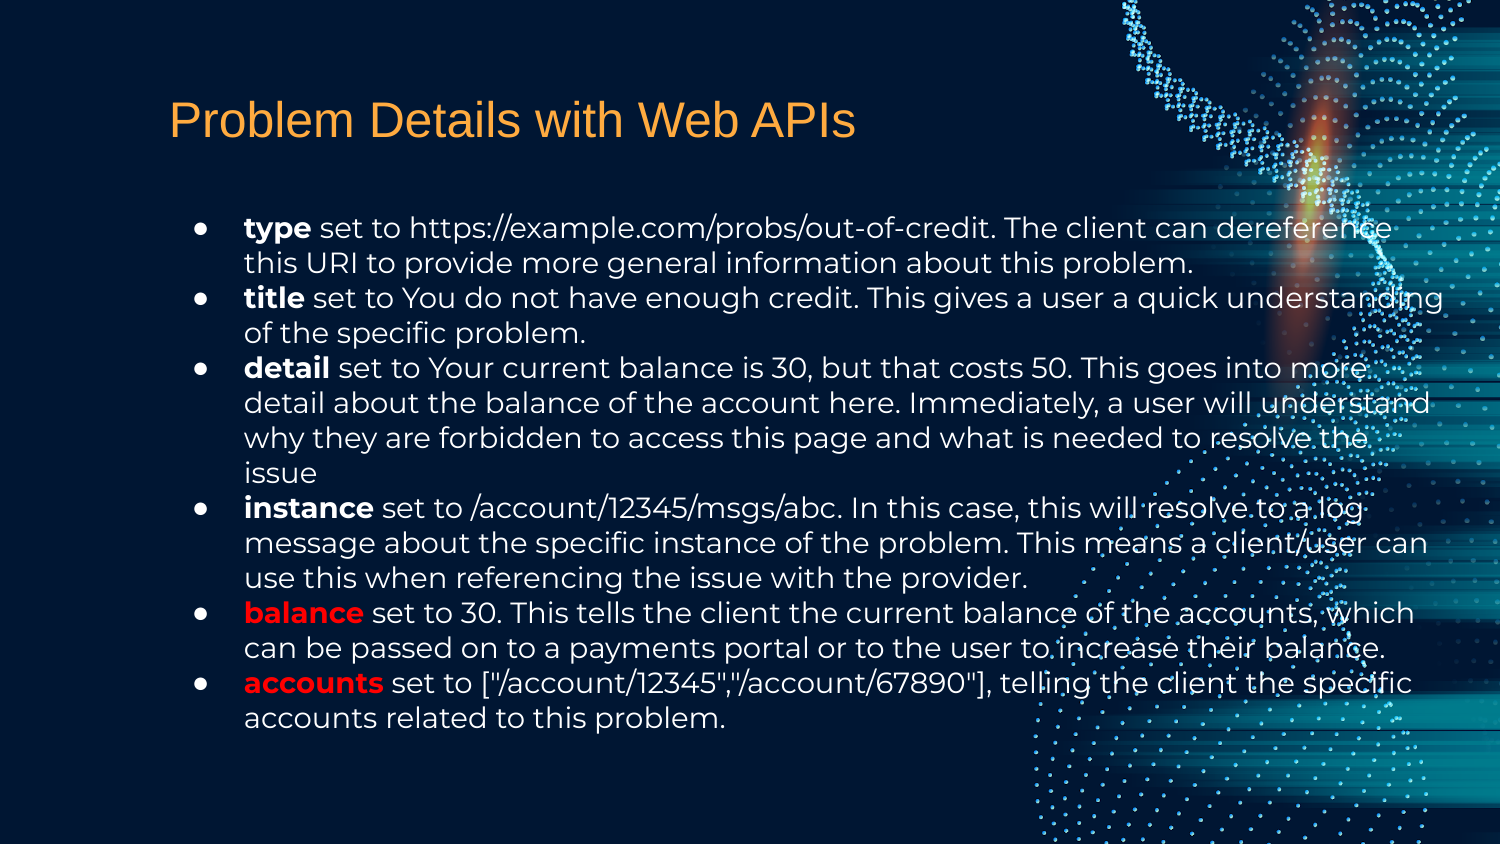

# Problem Details with Web APIs
type set to https://example.com/probs/out-of-credit. The client can dereference this URI to provide more general information about this problem.
title set to You do not have enough credit. This gives a user a quick understanding of the specific problem.
detail set to Your current balance is 30, but that costs 50. This goes into more detail about the balance of the account here. Immediately, a user will understand why they are forbidden to access this page and what is needed to resolve the issue
instance set to /account/12345/msgs/abc. In this case, this will resolve to a log message about the specific instance of the problem. This means a client/user can use this when referencing the issue with the provider.
balance set to 30. This tells the client the current balance of the accounts, which can be passed on to a payments portal or to the user to increase their balance.
accounts set to ["/account/12345","/account/67890"], telling the client the specific accounts related to this problem.